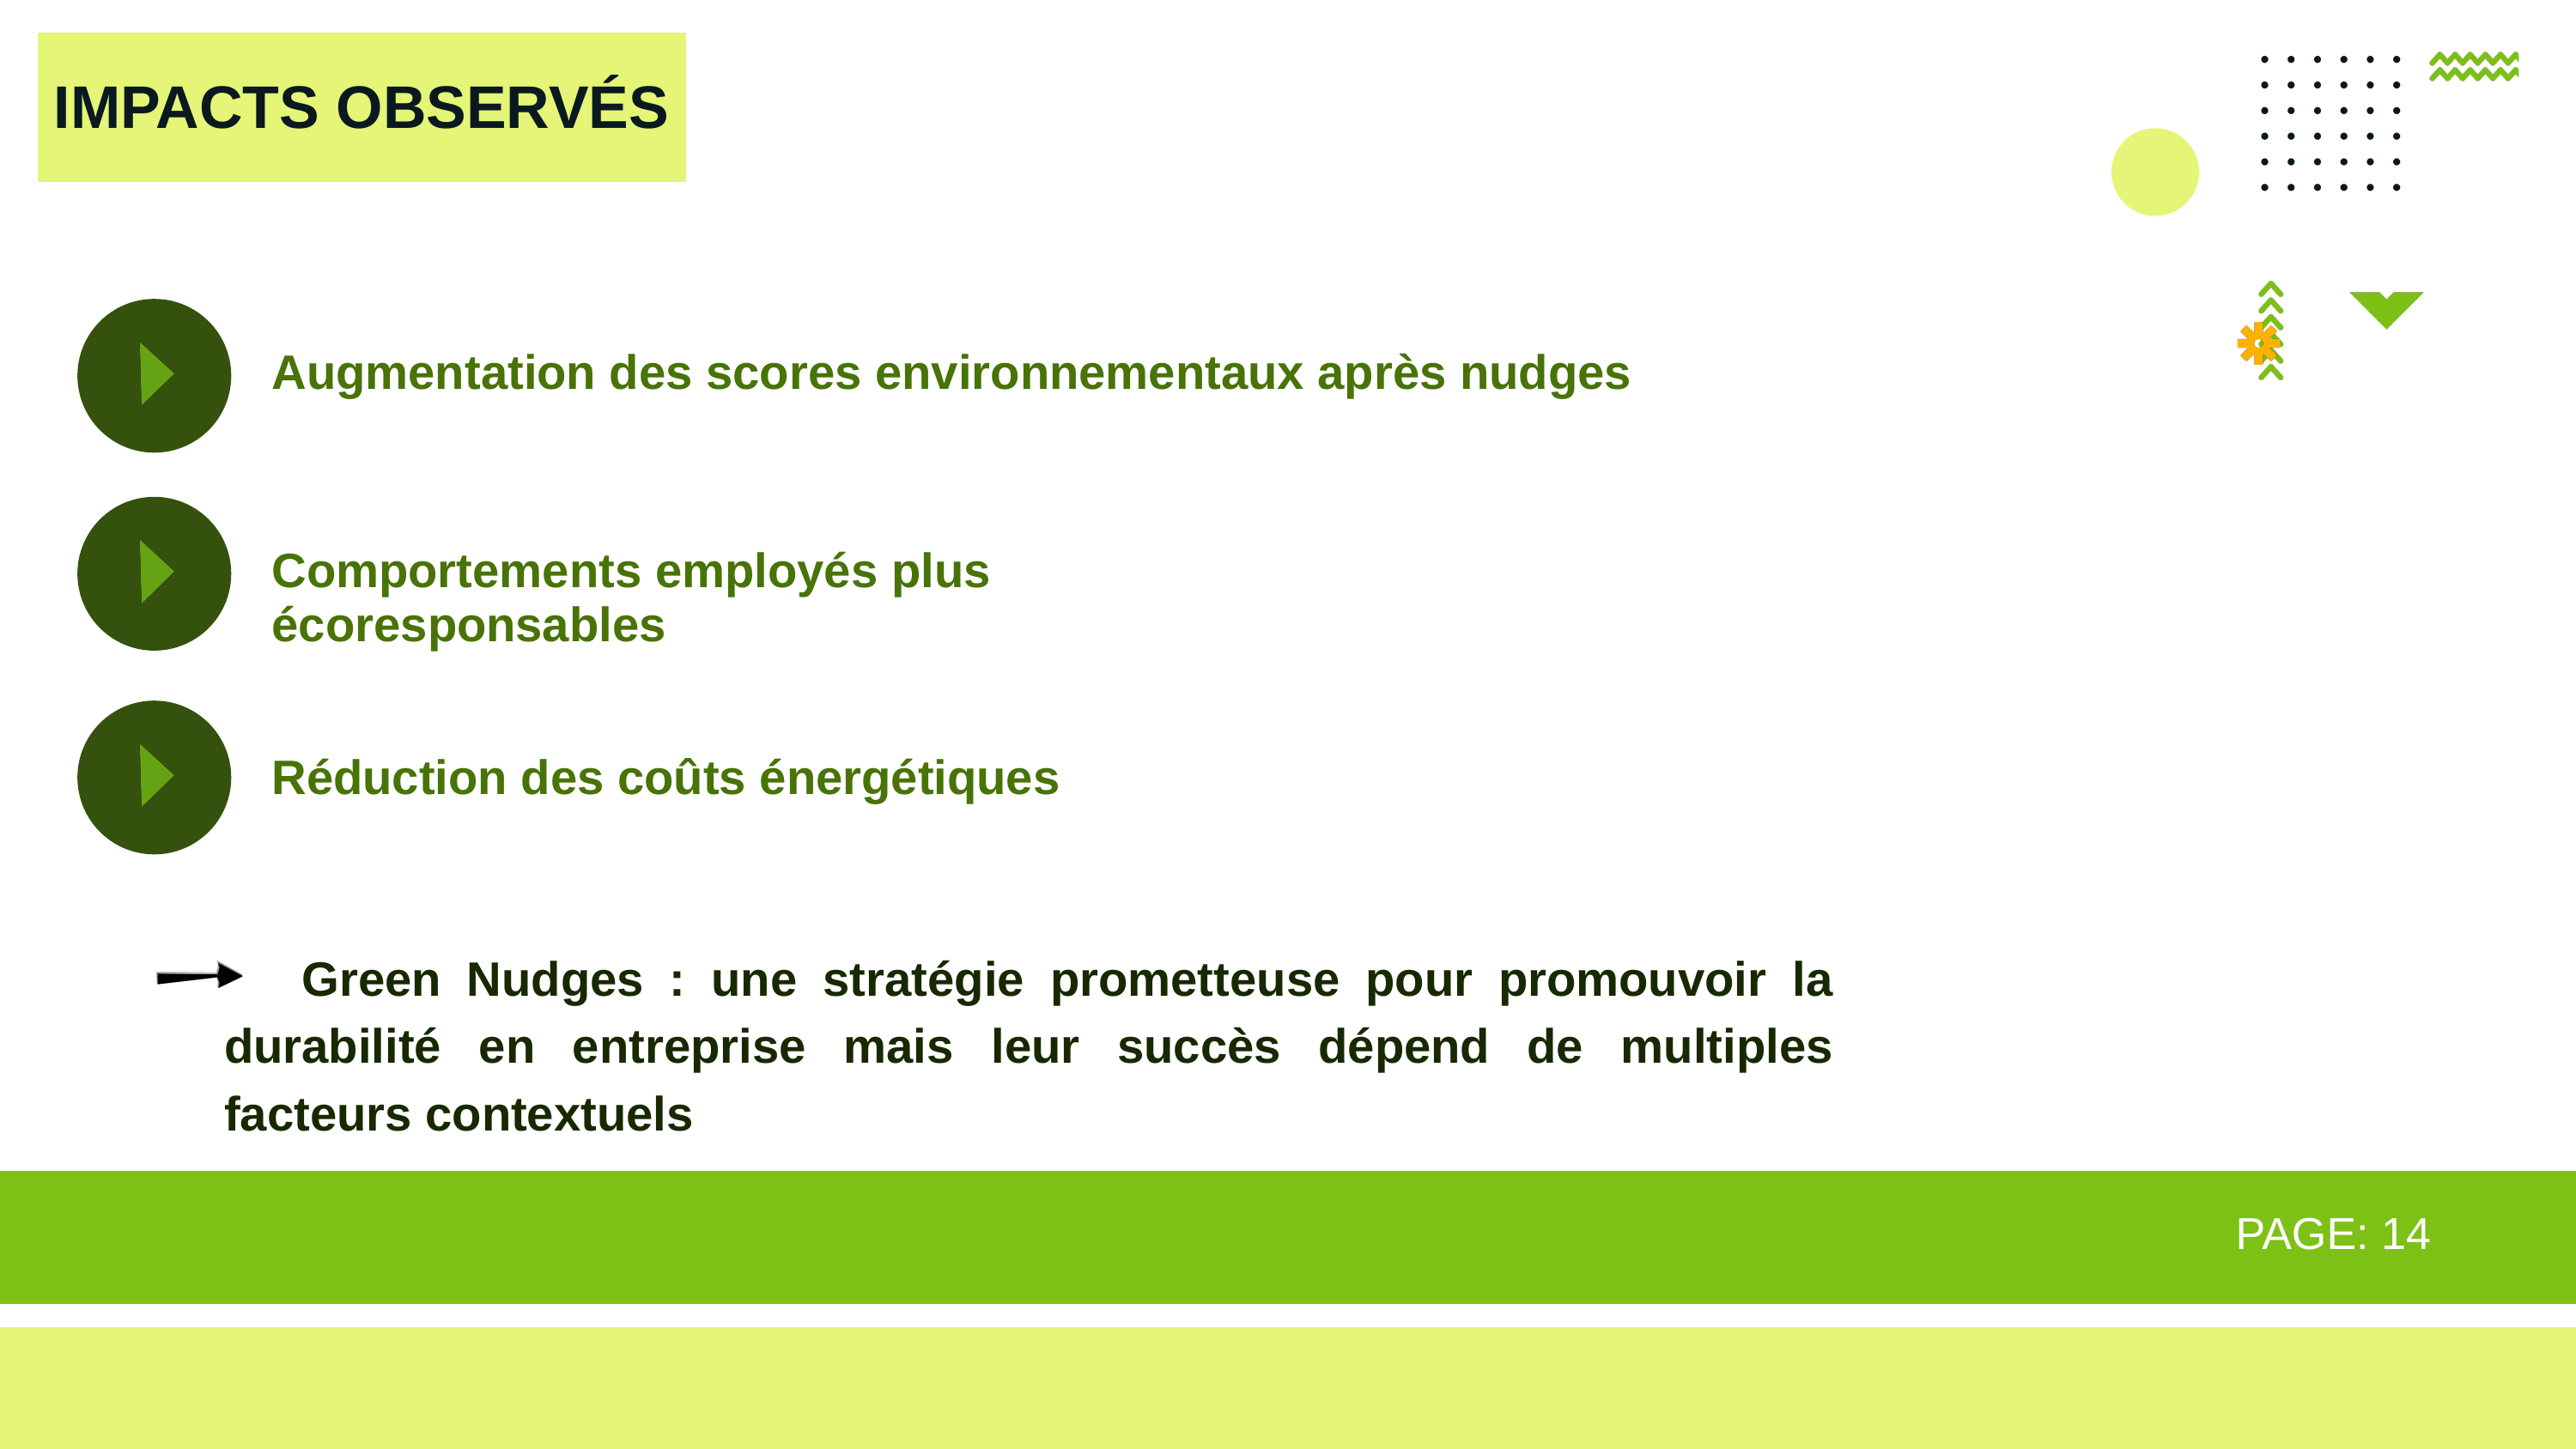

IMPACTS OBSERVÉS

Augmentation des scores environnementaux après nudges

Comportements employés plus écoresponsables

Réduction des coûts énergétiques

   Green Nudges : une stratégie prometteuse pour promouvoir la durabilité en entreprise mais leur succès dépend de multiples facteurs contextuels

PAGE: 14